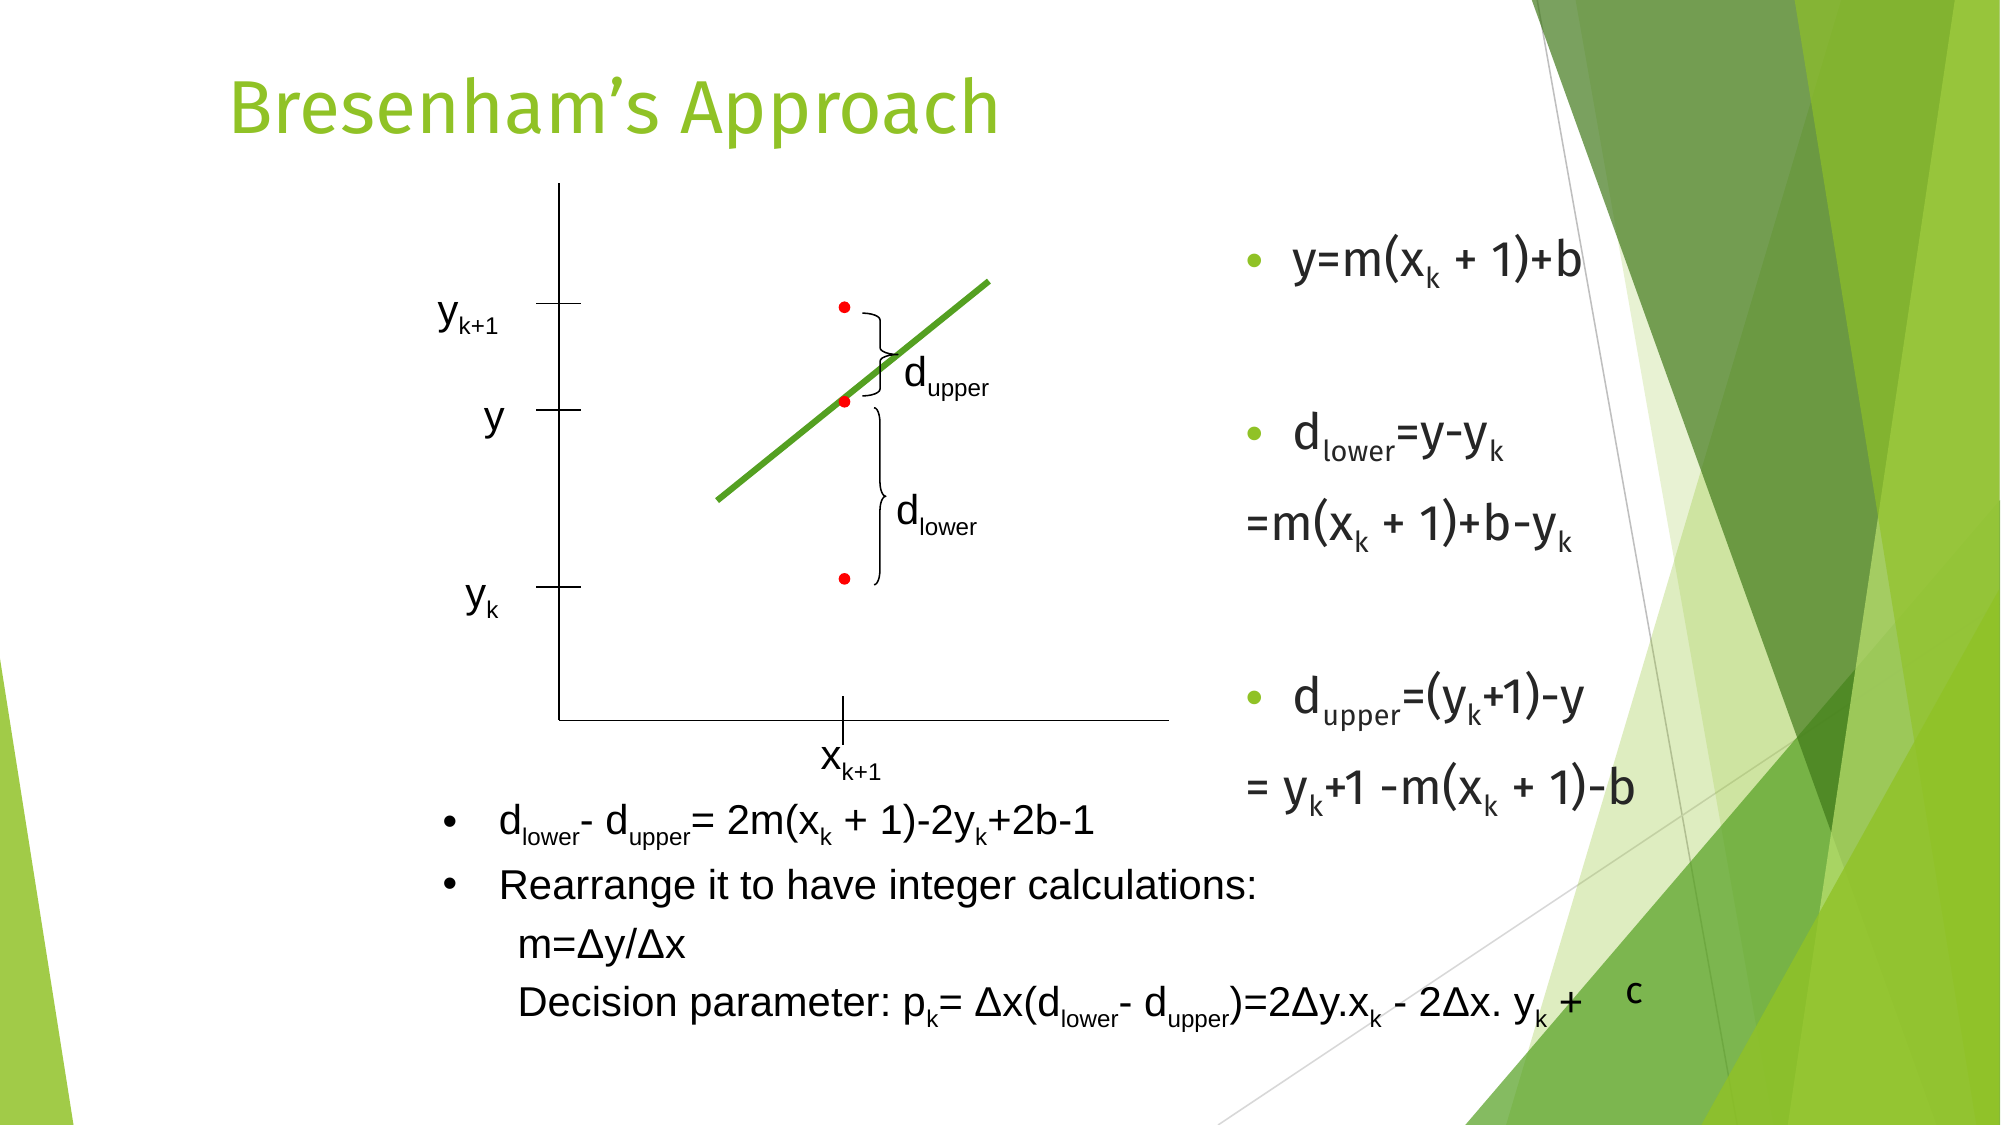

# Bresenham’s Approach
yk+1

dupper
y

dlower
yk

xk+1
y=m(xk + 1)+b

dlower=y-yk
=m(xk + 1)+b-yk

dupper=(yk+1)-y
= yk+1 -m(xk + 1)-b

dlower- dupper= 2m(xk + 1)-2yk+2b-1
Rearrange it to have integer calculations:
m=Δy/Δx
Decision parameter: pk= Δx(dlower- dupper)=2Δy.xk - 2Δx. yk +

c